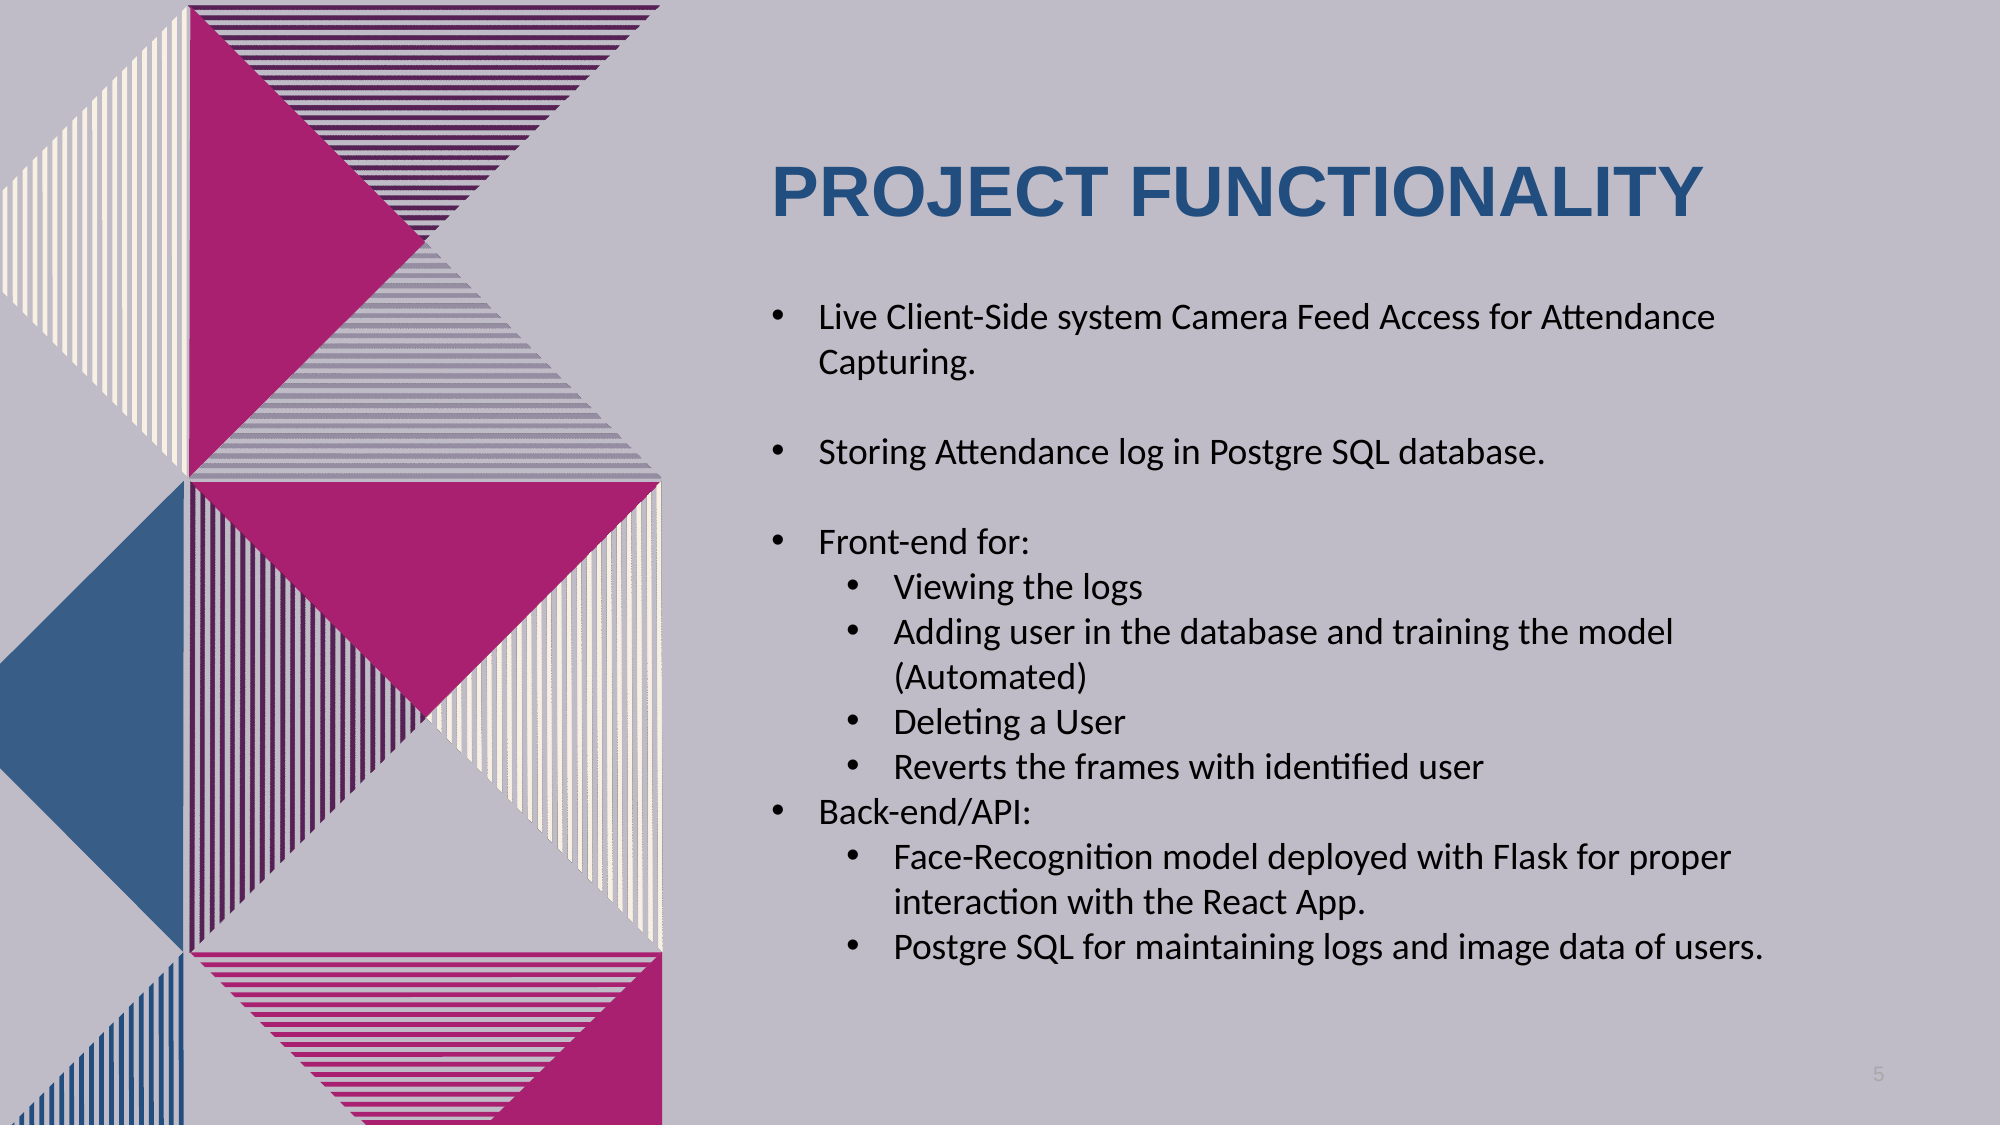

# Project Functionality
Live Client-Side system Camera Feed Access for Attendance Capturing.

Storing Attendance log in Postgre SQL database.

Front-end for:
Viewing the logs
Adding user in the database and training the model (Automated)
Deleting a User
Reverts the frames with identified user
Back-end/API:
Face-Recognition model deployed with Flask for proper interaction with the React App.
Postgre SQL for maintaining logs and image data of users.

5